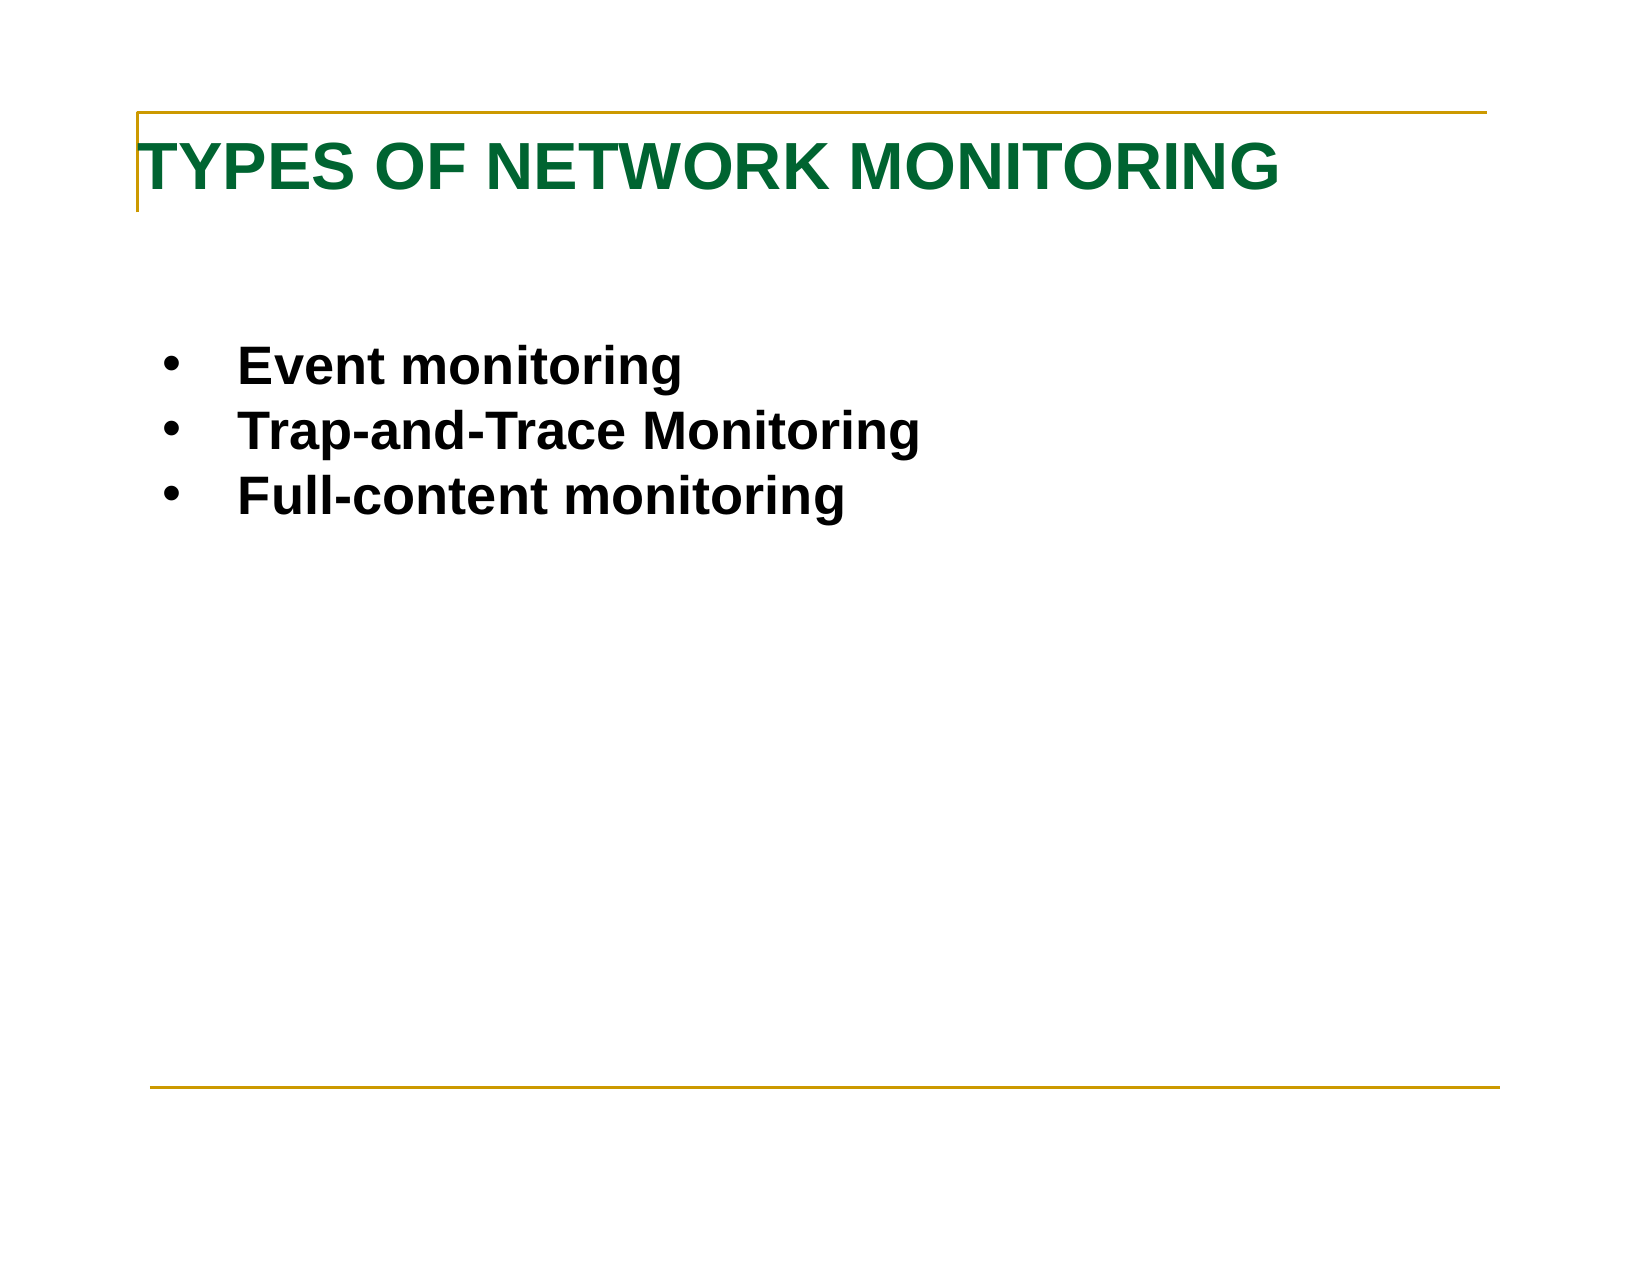

# TYPES OF NETWORK MONITORING
Event monitoring
Trap-and-Trace Monitoring
Full-content monitoring